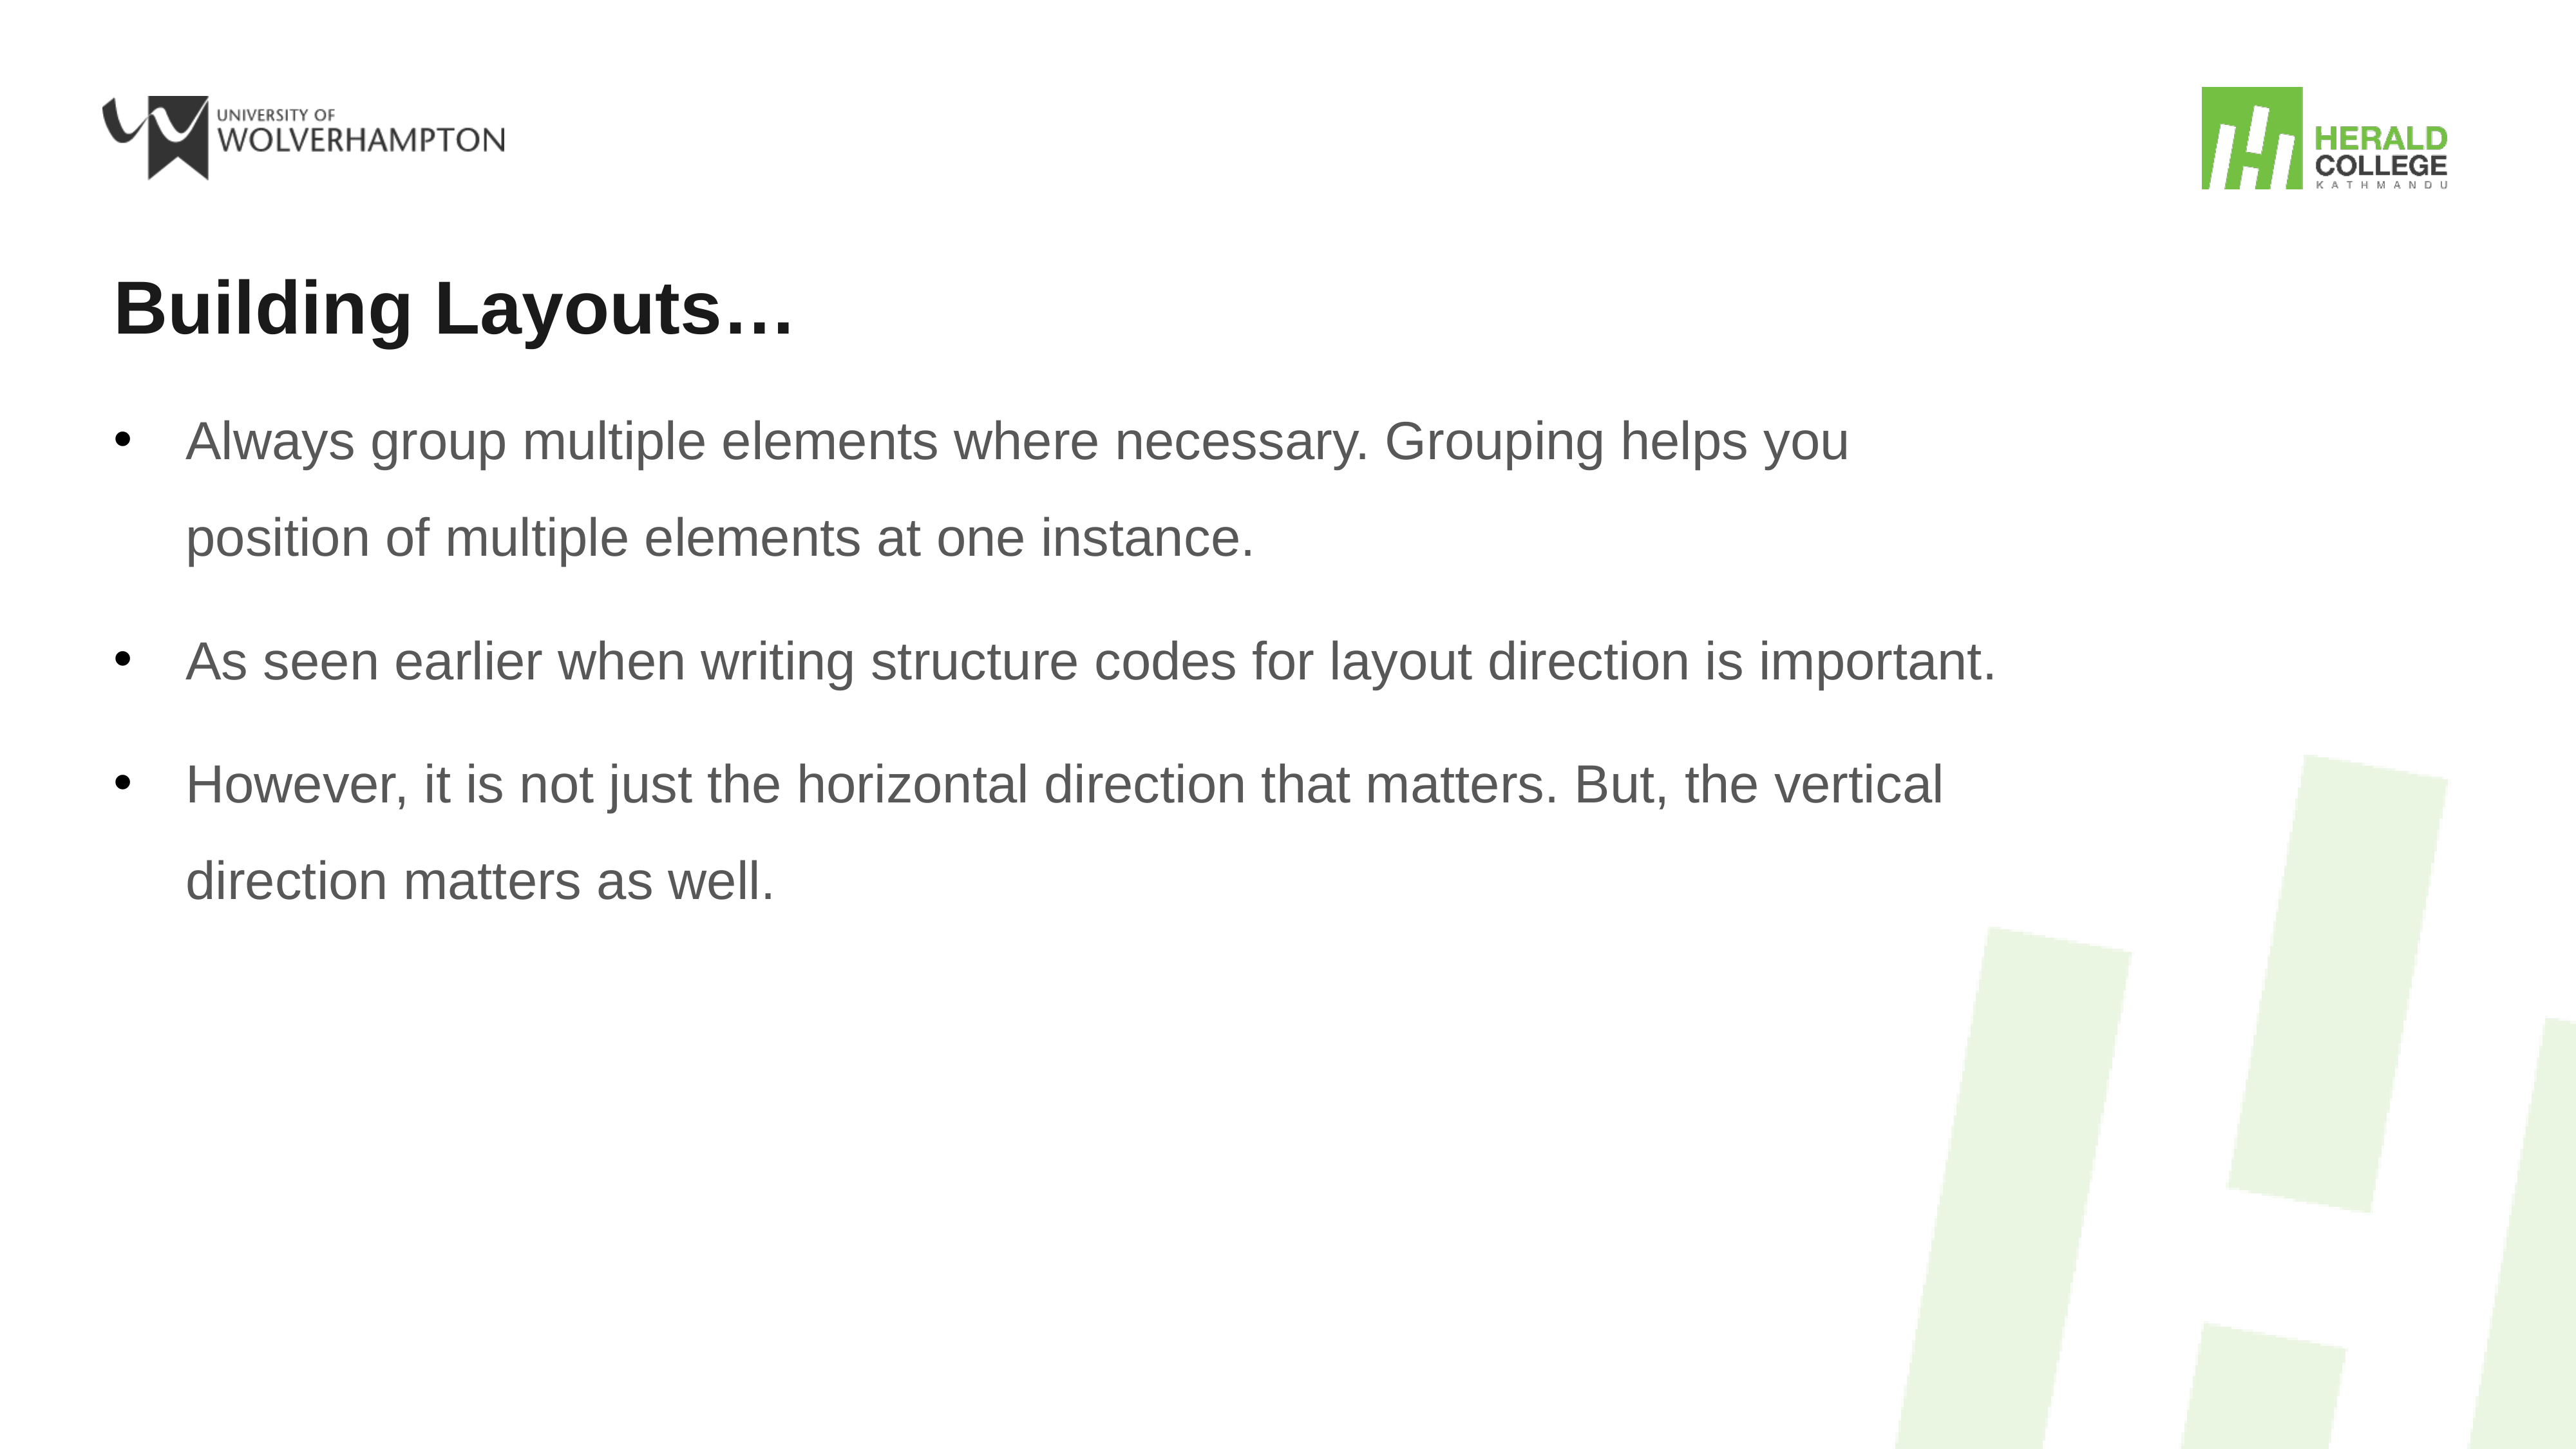

# Building Layouts…
Always group multiple elements where necessary. Grouping helps you position of multiple elements at one instance.
As seen earlier when writing structure codes for layout direction is important.
However, it is not just the horizontal direction that matters. But, the vertical direction matters as well.